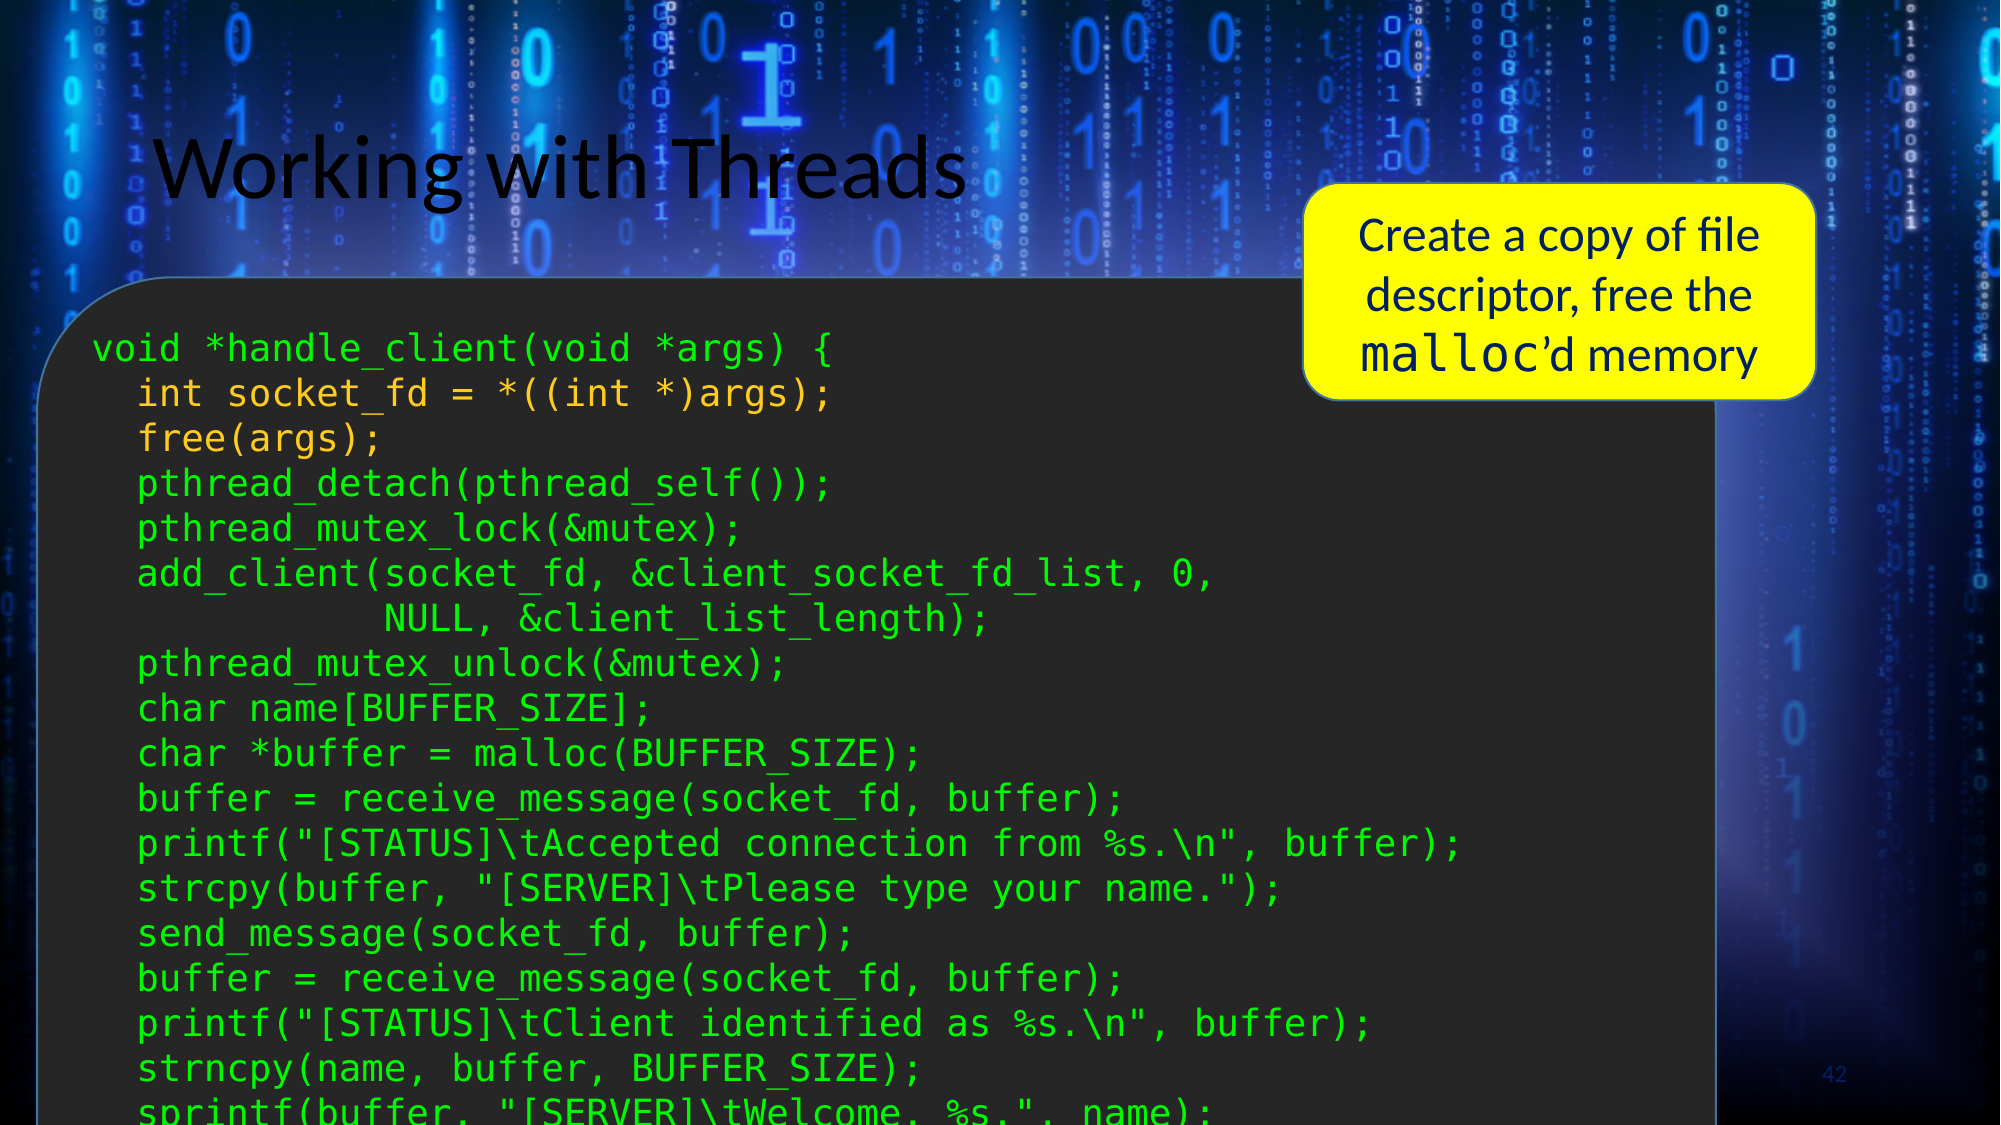

# Working with Threads
Create a copy of file descriptor, free the malloc’d memory
void *handle_client(void *args) {
  int socket_fd = *((int *)args);
  free(args);
  pthread_detach(pthread_self());
  pthread_mutex_lock(&mutex);
  add_client(socket_fd, &client_socket_fd_list, 0,
             NULL, &client_list_length);
  pthread_mutex_unlock(&mutex);
  char name[BUFFER_SIZE];
  char *buffer = malloc(BUFFER_SIZE);
  buffer = receive_message(socket_fd, buffer);
  printf("[STATUS]\tAccepted connection from %s.\n", buffer);
  strcpy(buffer, "[SERVER]\tPlease type your name.");
  send_message(socket_fd, buffer);
  buffer = receive_message(socket_fd, buffer);
  printf("[STATUS]\tClient identified as %s.\n", buffer);
  strncpy(name, buffer, BUFFER_SIZE);
  sprintf(buffer, "[SERVER]\tWelcome, %s.", name);
  send_message(socket_fd, buffer);
  printf("[STATUS]\tThread %ld is listening for messages from %s.\n",
         (long)pthread_self(), name);
  char *message_to_repeat = malloc(BUFFER_SIZE + strlen(name) + 3);
  sprintf(message_to_repeat, "[SERVER]\t%s has joined the chat.",
          name);
  bool me_running = true;
  while (running && me_running) {
    pthread_mutex_lock(&mutex);
    repeat_message(client_socket_fd_list, client_list_length,
                   message_to_repeat);
    pthread_mutex_unlock(&mutex);
    buffer = receive_message(socket_fd, buffer);
    sprintf(message_to_repeat, "[%s]\t%s", name, buffer);
    if (!strncmp(buffer, "EXIT", 4)) {
      printf("%s\n", message_to_repeat);
      pthread_mutex_lock(&mutex);
      send_message(socket_fd, message_to_repeat);
      pthread_mutex_unlock(&mutex);
      sprintf(message_to_repeat,
              "[SERVER]\t%s has left the chat.",
              name);
      me_running = false;
    }
  }
  pthread_mutex_lock(&mutex);
  remove_client(socket_fd, client_socket_fd_list, NULL);
  repeat_message(client_socket_fd_list, client_list_length,
                 message_to_repeat);
  pthread_mutex_unlock(&mutex);
  close(socket_fd);
  free(message_to_repeat);
  free(buffer);
  return NULL;
}
Slide by Bohn
Programming at the Hardware/Software Interface
42